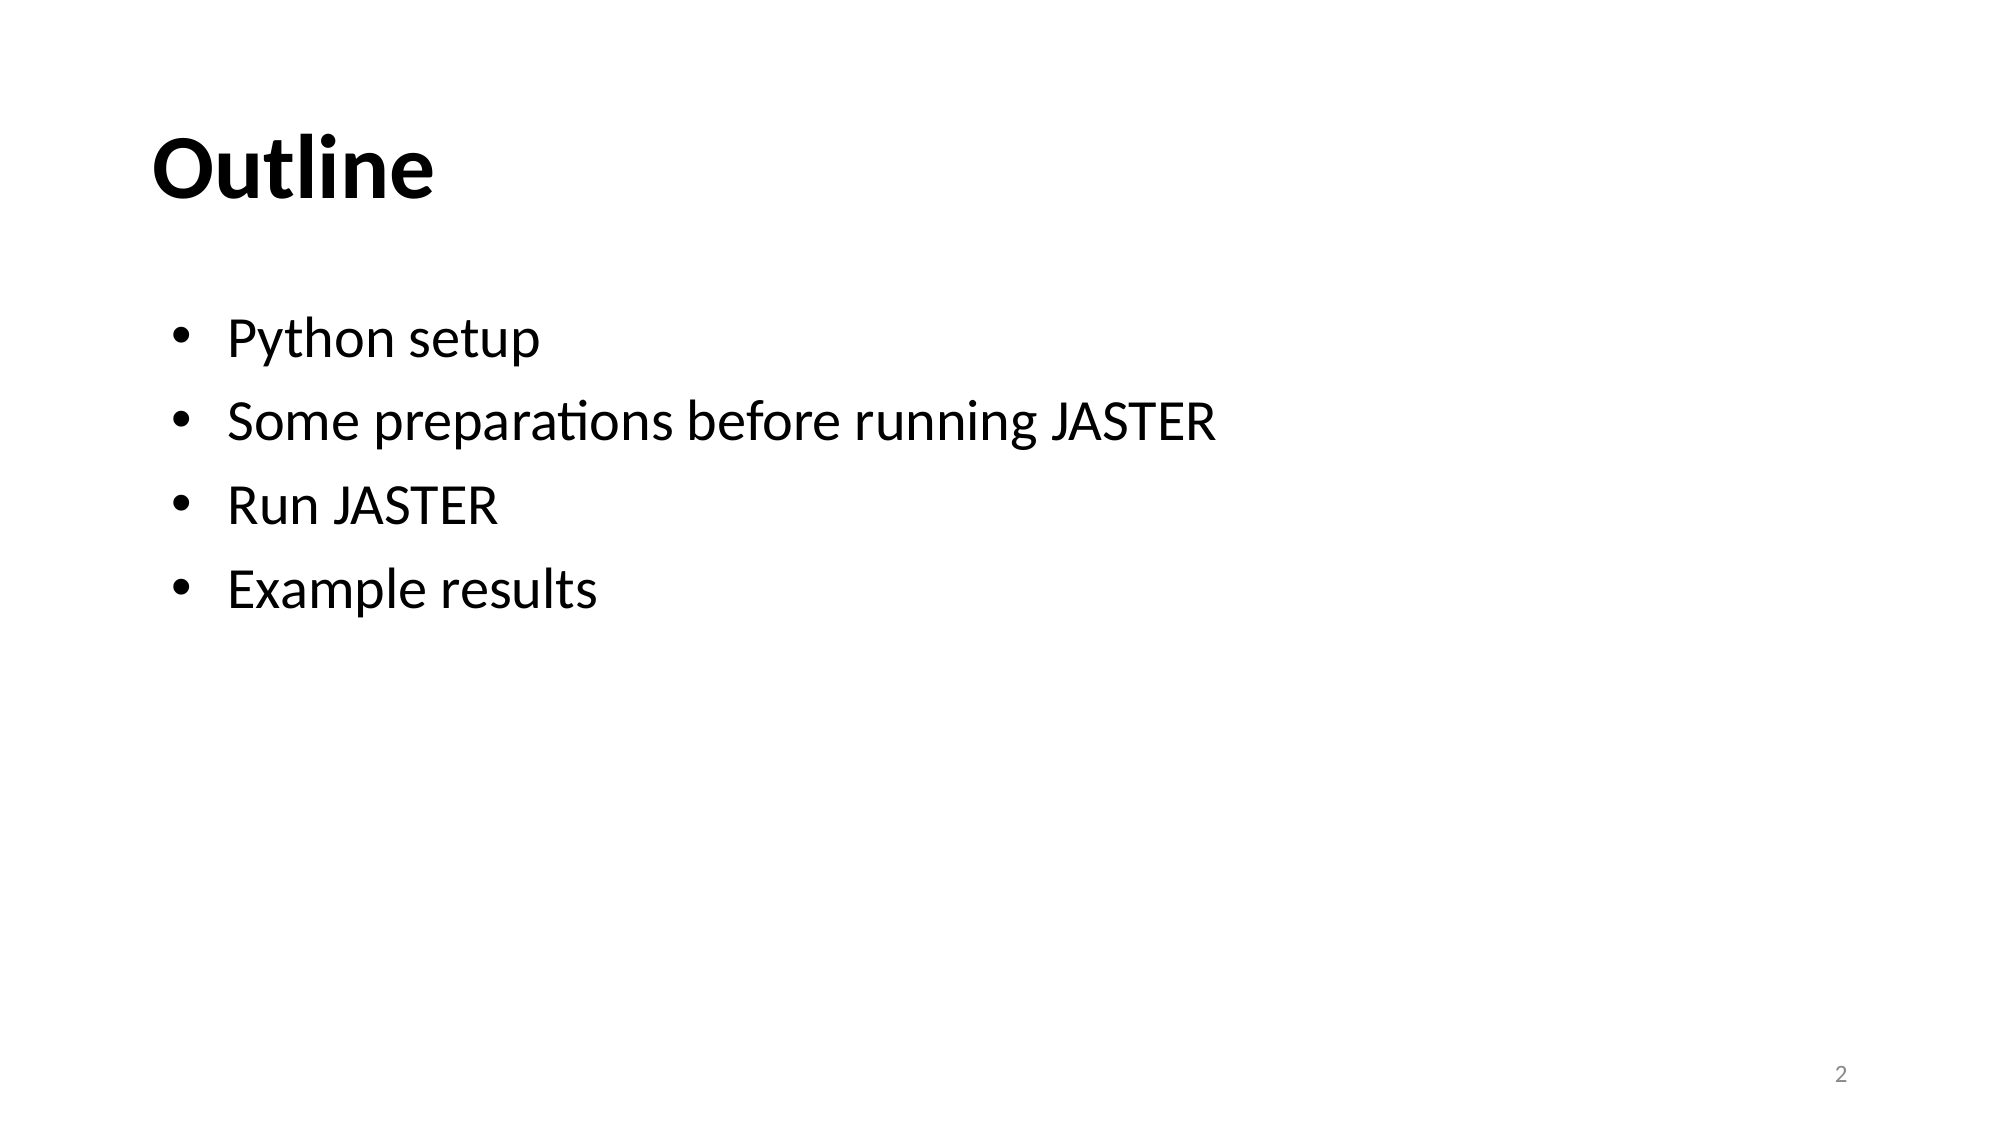

# Outline
Python setup
Some preparations before running JASTER
Run JASTER
Example results

2